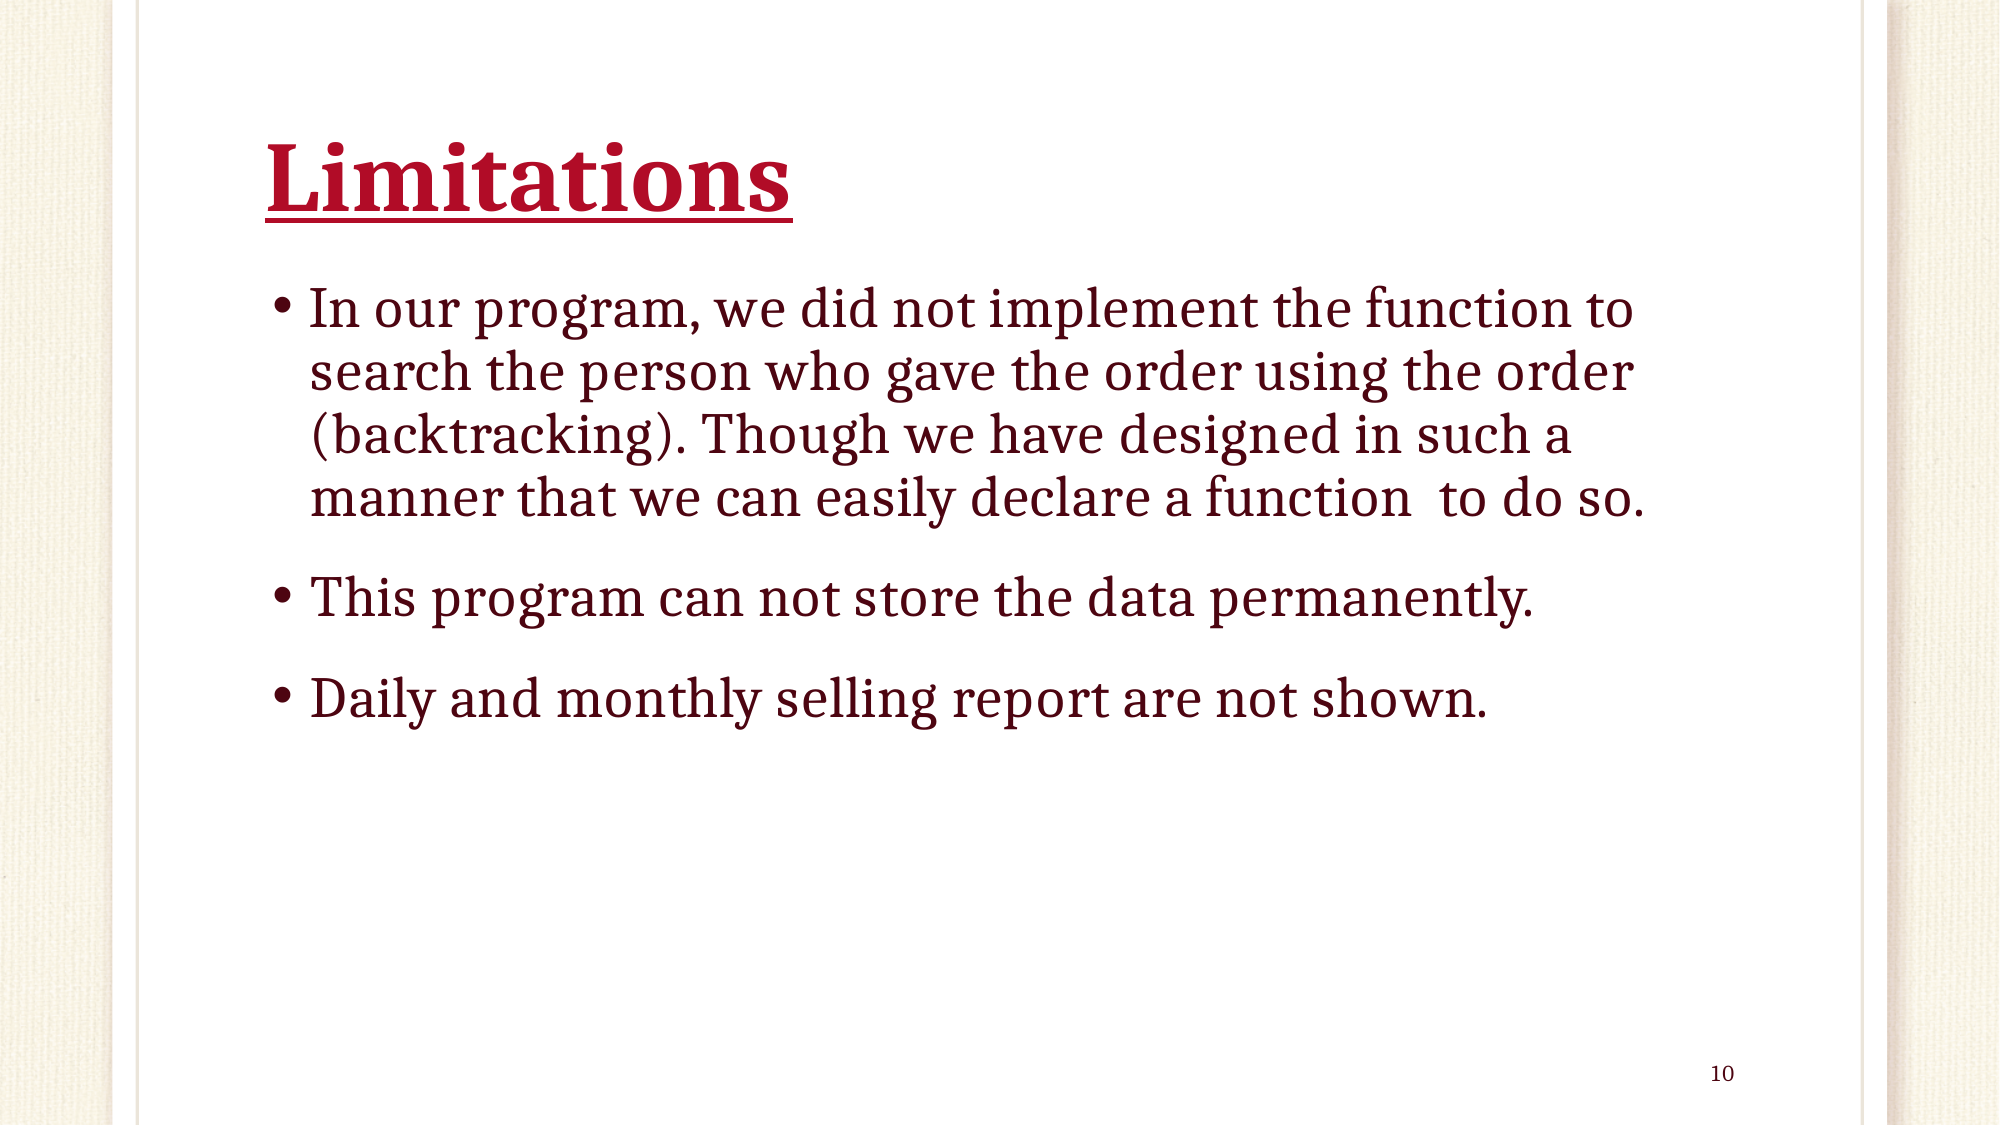

# Limitations
In our program, we did not implement the function to search the person who gave the order using the order (backtracking). Though we have designed in such a manner that we can easily declare a function  to do so.
This program can not store the data permanently.
Daily and monthly selling report are not shown.

10